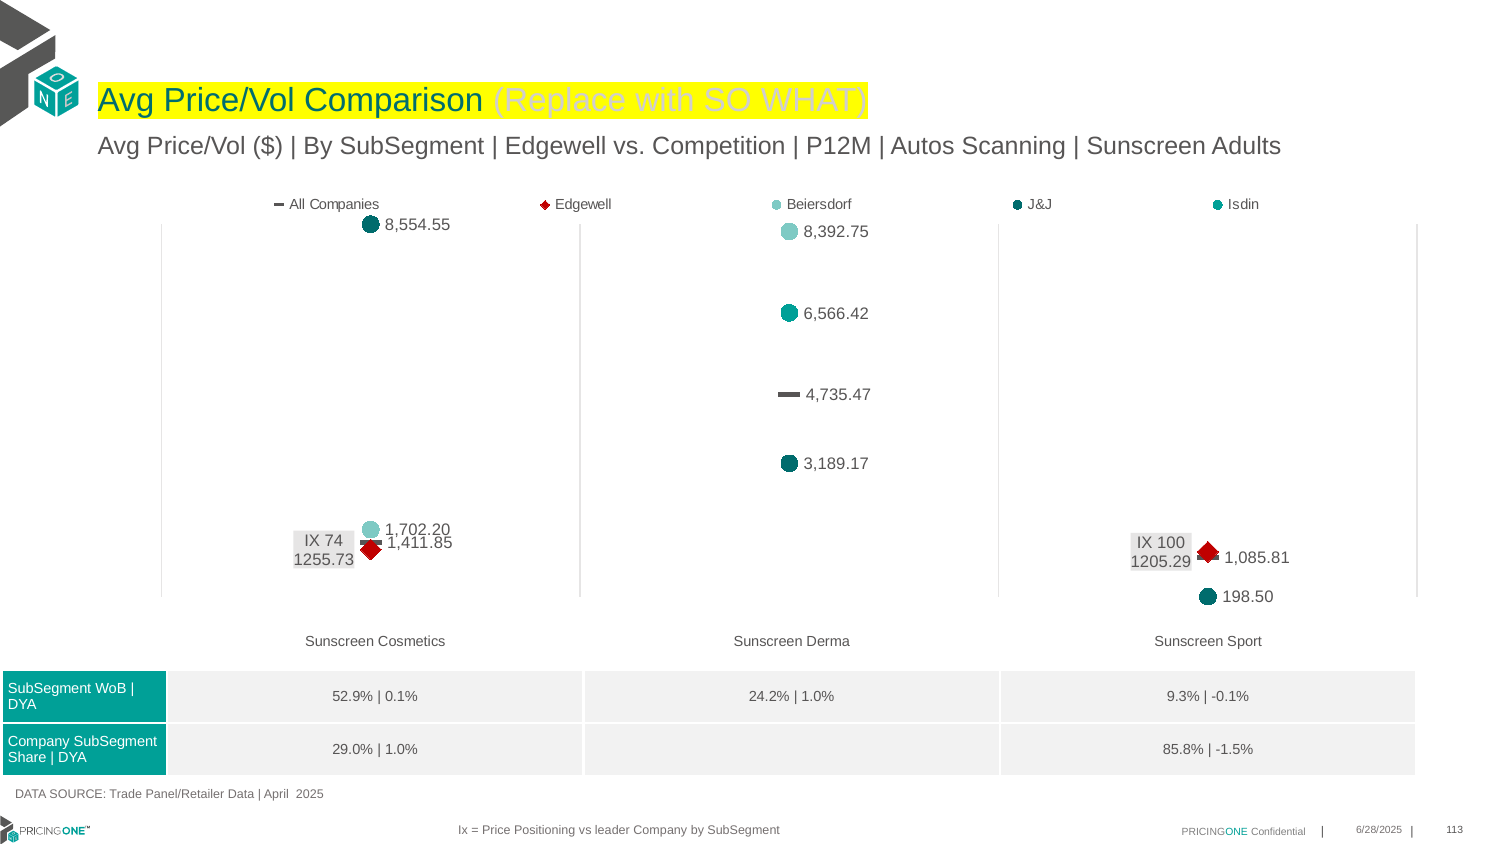

# Avg Price/Vol Comparison (Replace with SO WHAT)
Avg Price/Vol ($) | By SubSegment | Edgewell vs. Competition | P12M | Autos Scanning | Sunscreen Adults

### Chart

| Category | All Companies | Edgewell | Beiersdorf | J&J | Isdin |
|---|---|---|---|---|---|
| IX 74 | 1411.85 | 1255.73 | 1702.2 | 8554.55 | None |
| None | 4735.47 | None | 8392.75 | 3189.17 | 6566.42 |
| IX 100 | 1085.81 | 1205.29 | None | 198.5 | None |
|  | Sunscreen Cosmetics | Sunscreen Derma | Sunscreen Sport |
| --- | --- | --- | --- |
| SubSegment WoB | DYA | 52.9% | 0.1% | 24.2% | 1.0% | 9.3% | -0.1% |
| Company SubSegment Share | DYA | 29.0% | 1.0% |  | 85.8% | -1.5% |
DATA SOURCE: Trade Panel/Retailer Data | April  2025
Ix = Price Positioning vs leader Company by SubSegment
6/28/2025
113